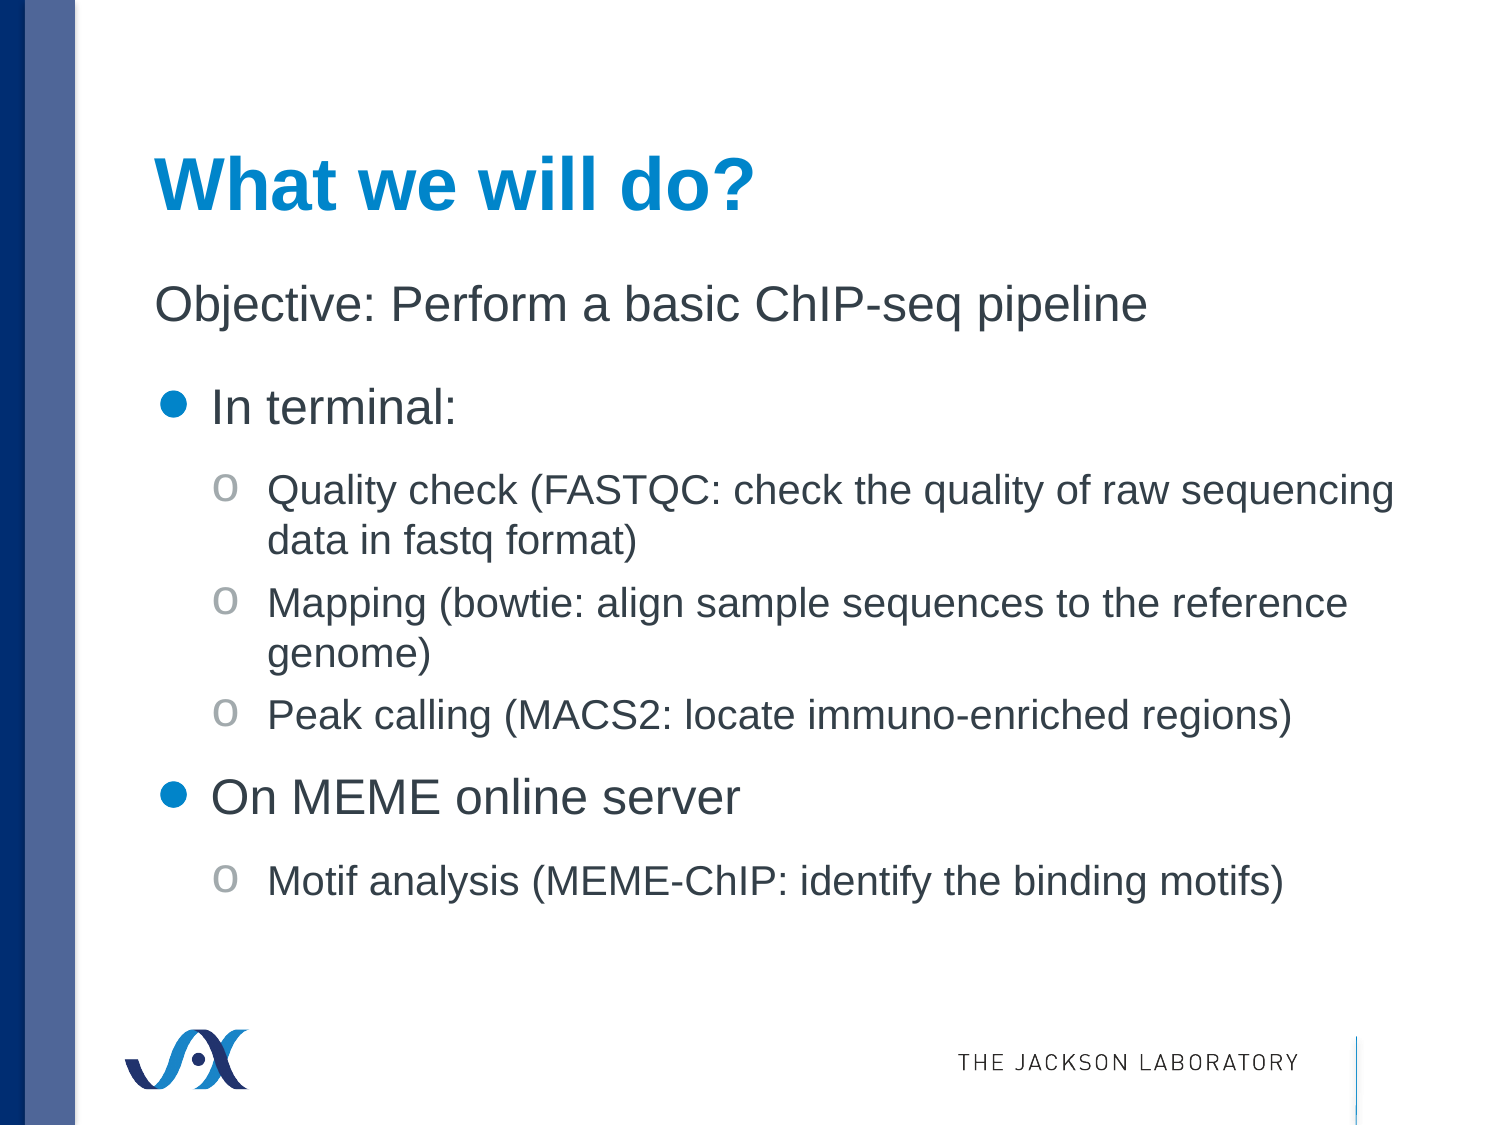

# What we will do?
Objective: Perform a basic ChIP-seq pipeline
In terminal:
Quality check (FASTQC: check the quality of raw sequencing data in fastq format)
Mapping (bowtie: align sample sequences to the reference genome)
Peak calling (MACS2: locate immuno-enriched regions)
On MEME online server
Motif analysis (MEME-ChIP: identify the binding motifs)